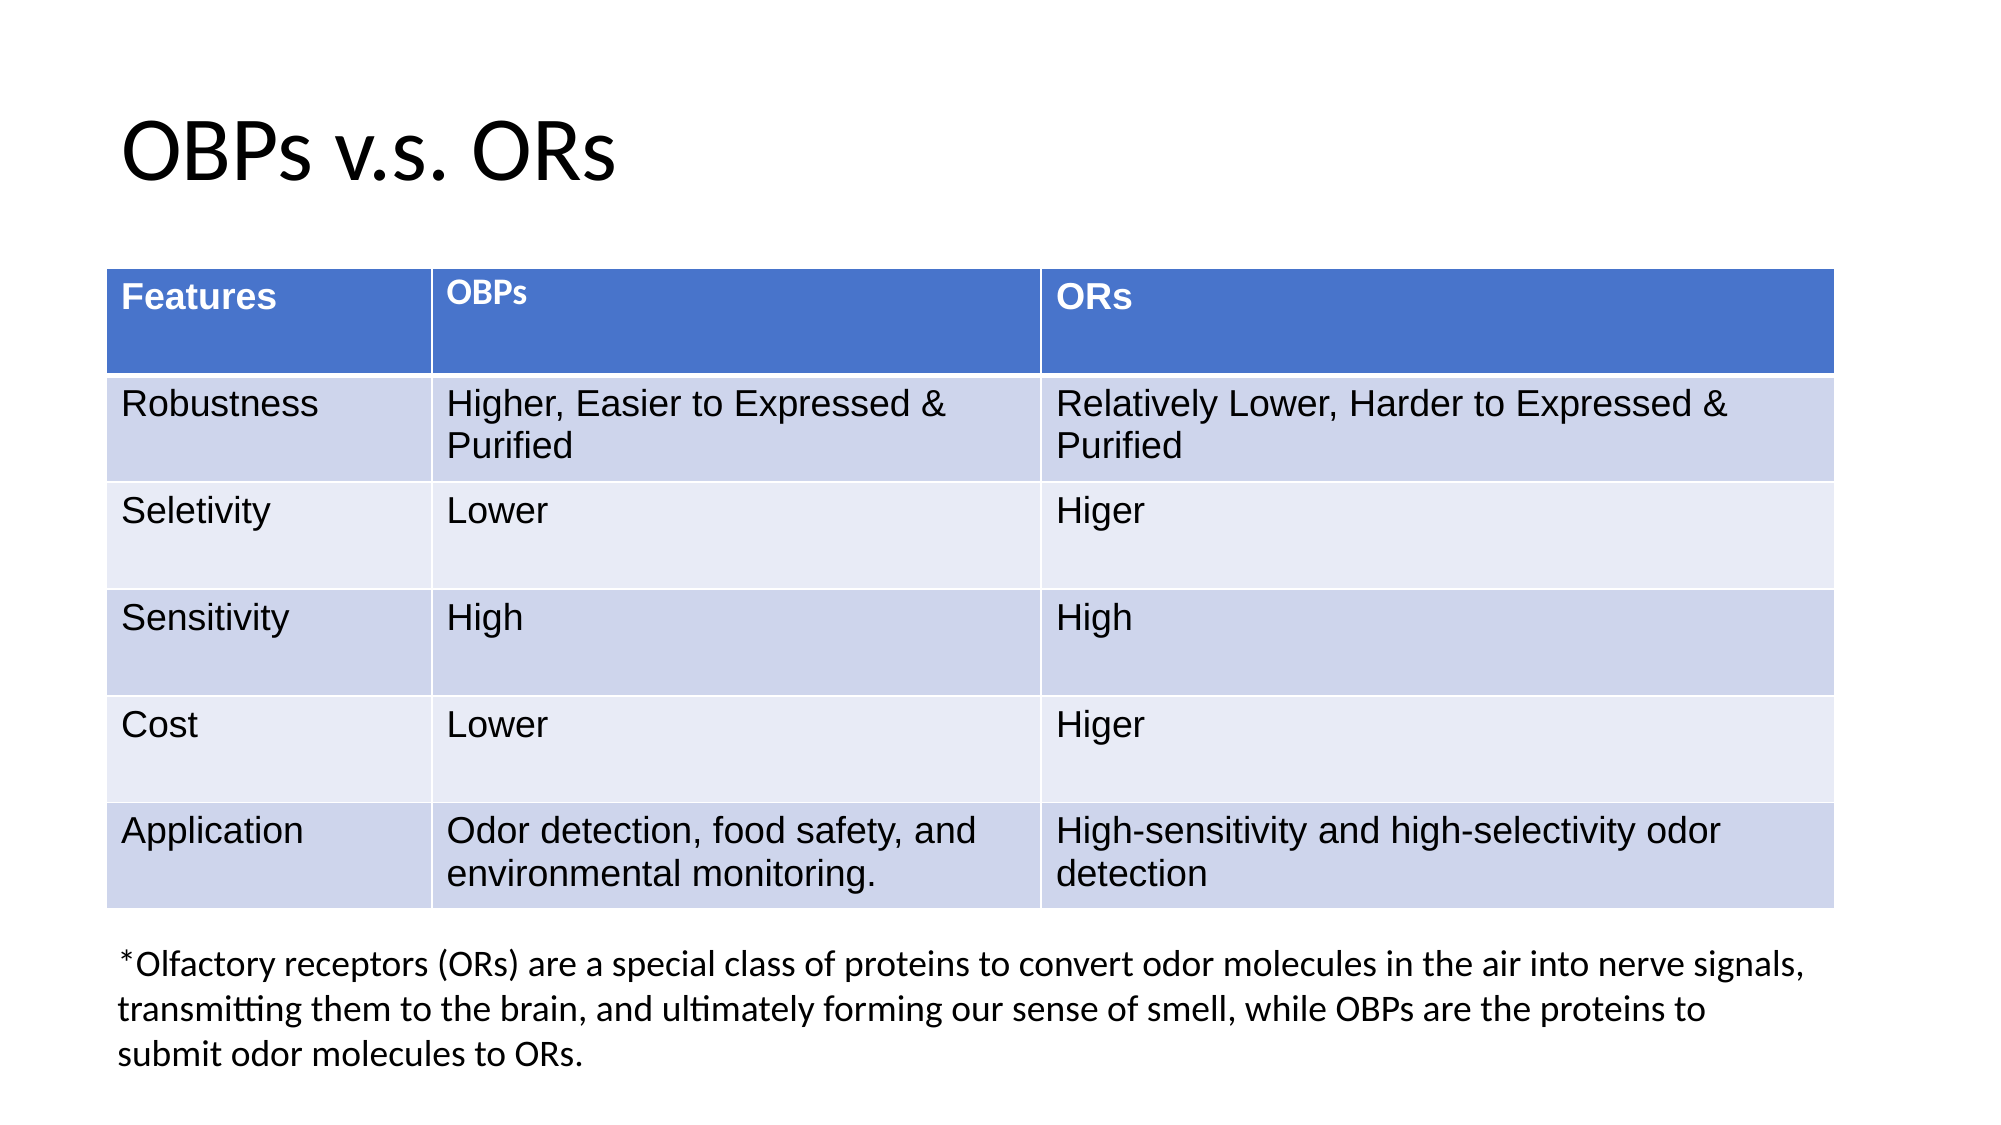

# OBPs v.s. ORs
| Features | OBPs | ORs |
| --- | --- | --- |
| Robustness | Higher, Easier to Expressed & Purified | Relatively Lower, Harder to Expressed & Purified |
| Seletivity | Lower | Higer |
| Sensitivity | High | High |
| Cost | Lower | Higer |
| Application | Odor detection, food safety, and environmental monitoring. | High-sensitivity and high-selectivity odor detection |
*Olfactory receptors (ORs) are a special class of proteins to convert odor molecules in the air into nerve signals, transmitting them to the brain, and ultimately forming our sense of smell, while OBPs are the proteins to submit odor molecules to ORs.